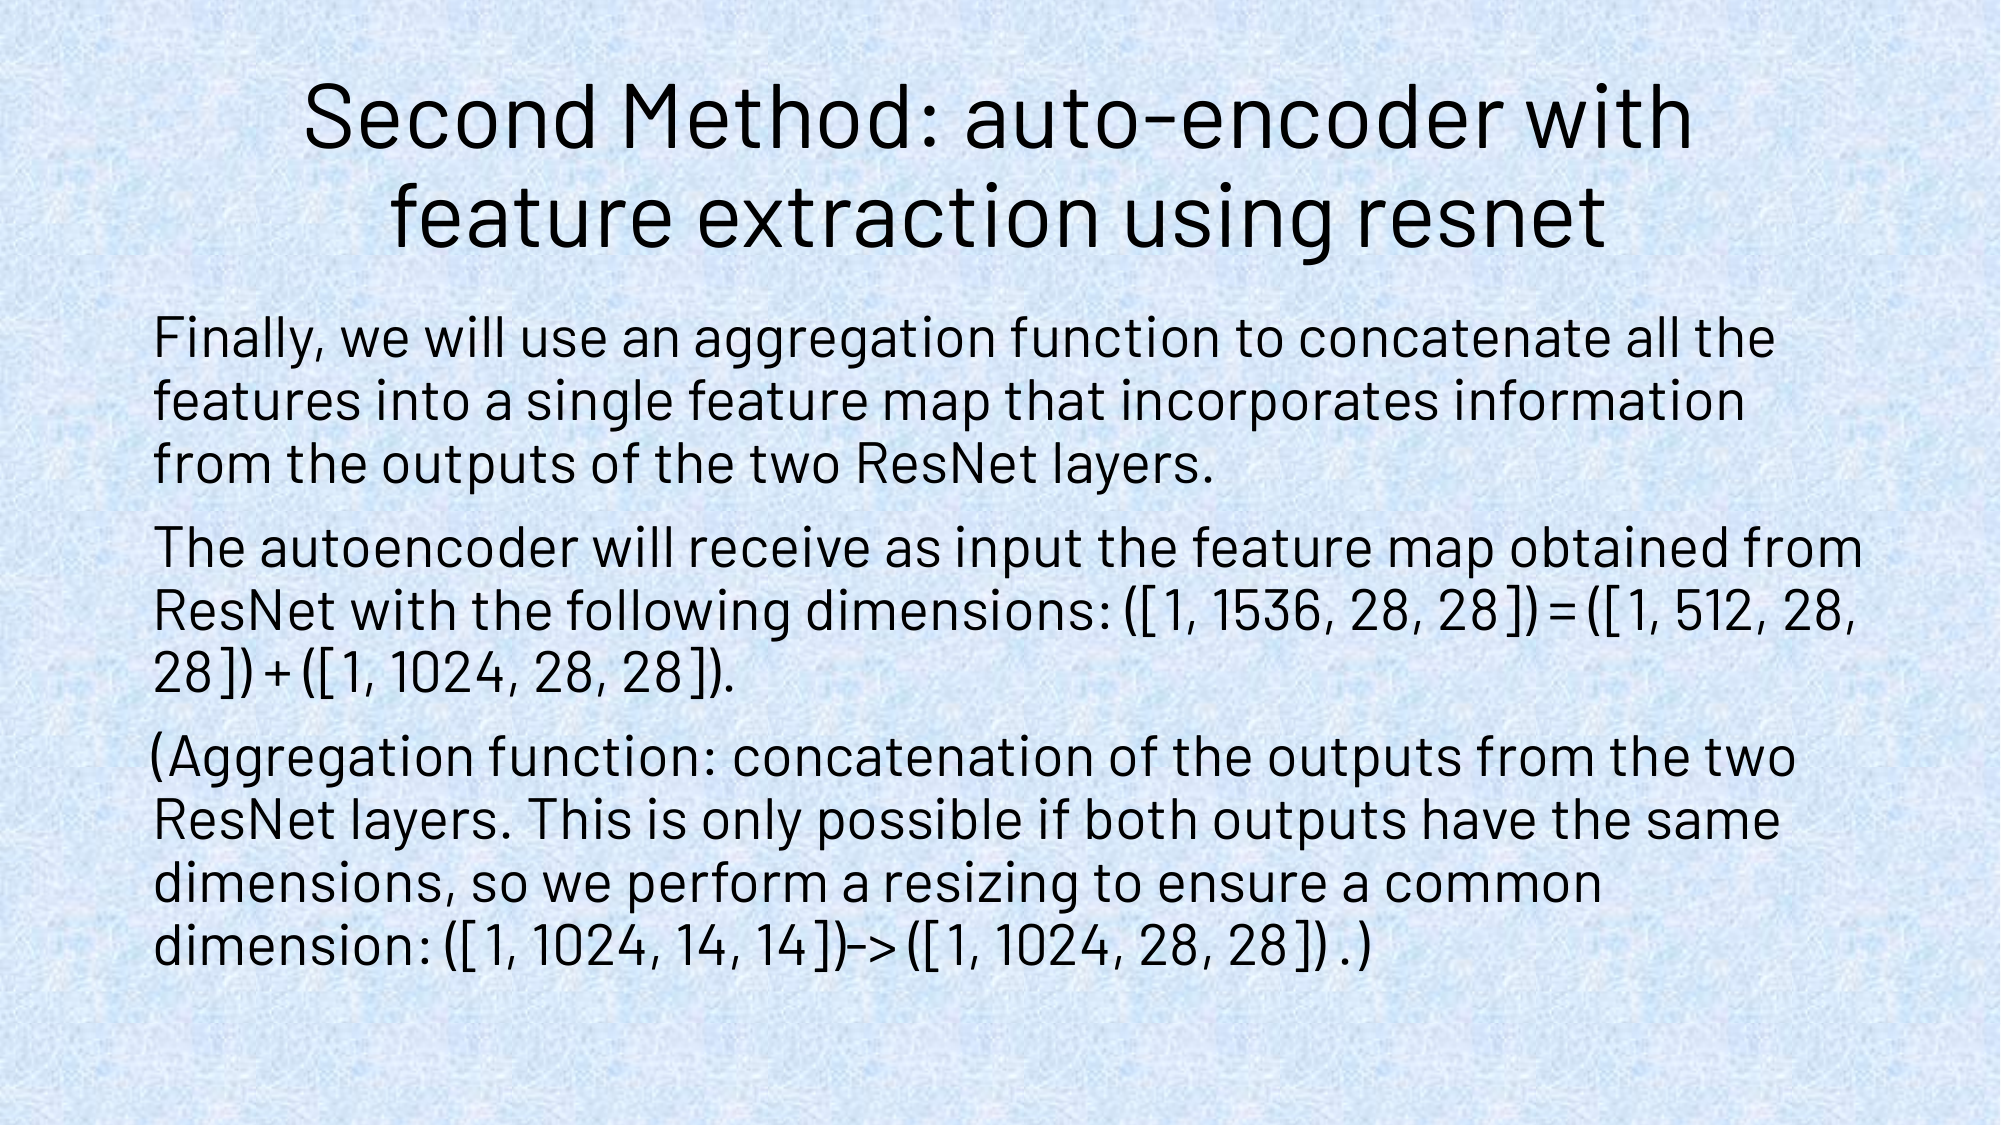

# Second Method: auto-encoder with feature extraction using resnet
Finally, we will use an aggregation function to concatenate all the features into a single feature map that incorporates information from the outputs of the two ResNet layers.
The autoencoder will receive as input the feature map obtained from ResNet with the following dimensions: ([1, 1536, 28, 28]) = ([1, 512, 28, 28]) + ([1, 1024, 28, 28]).
(Aggregation function: concatenation of the outputs from the two ResNet layers. This is only possible if both outputs have the same dimensions, so we perform a resizing to ensure a common dimension: ([1, 1024, 14, 14])-> ([1, 1024, 28, 28]) .)